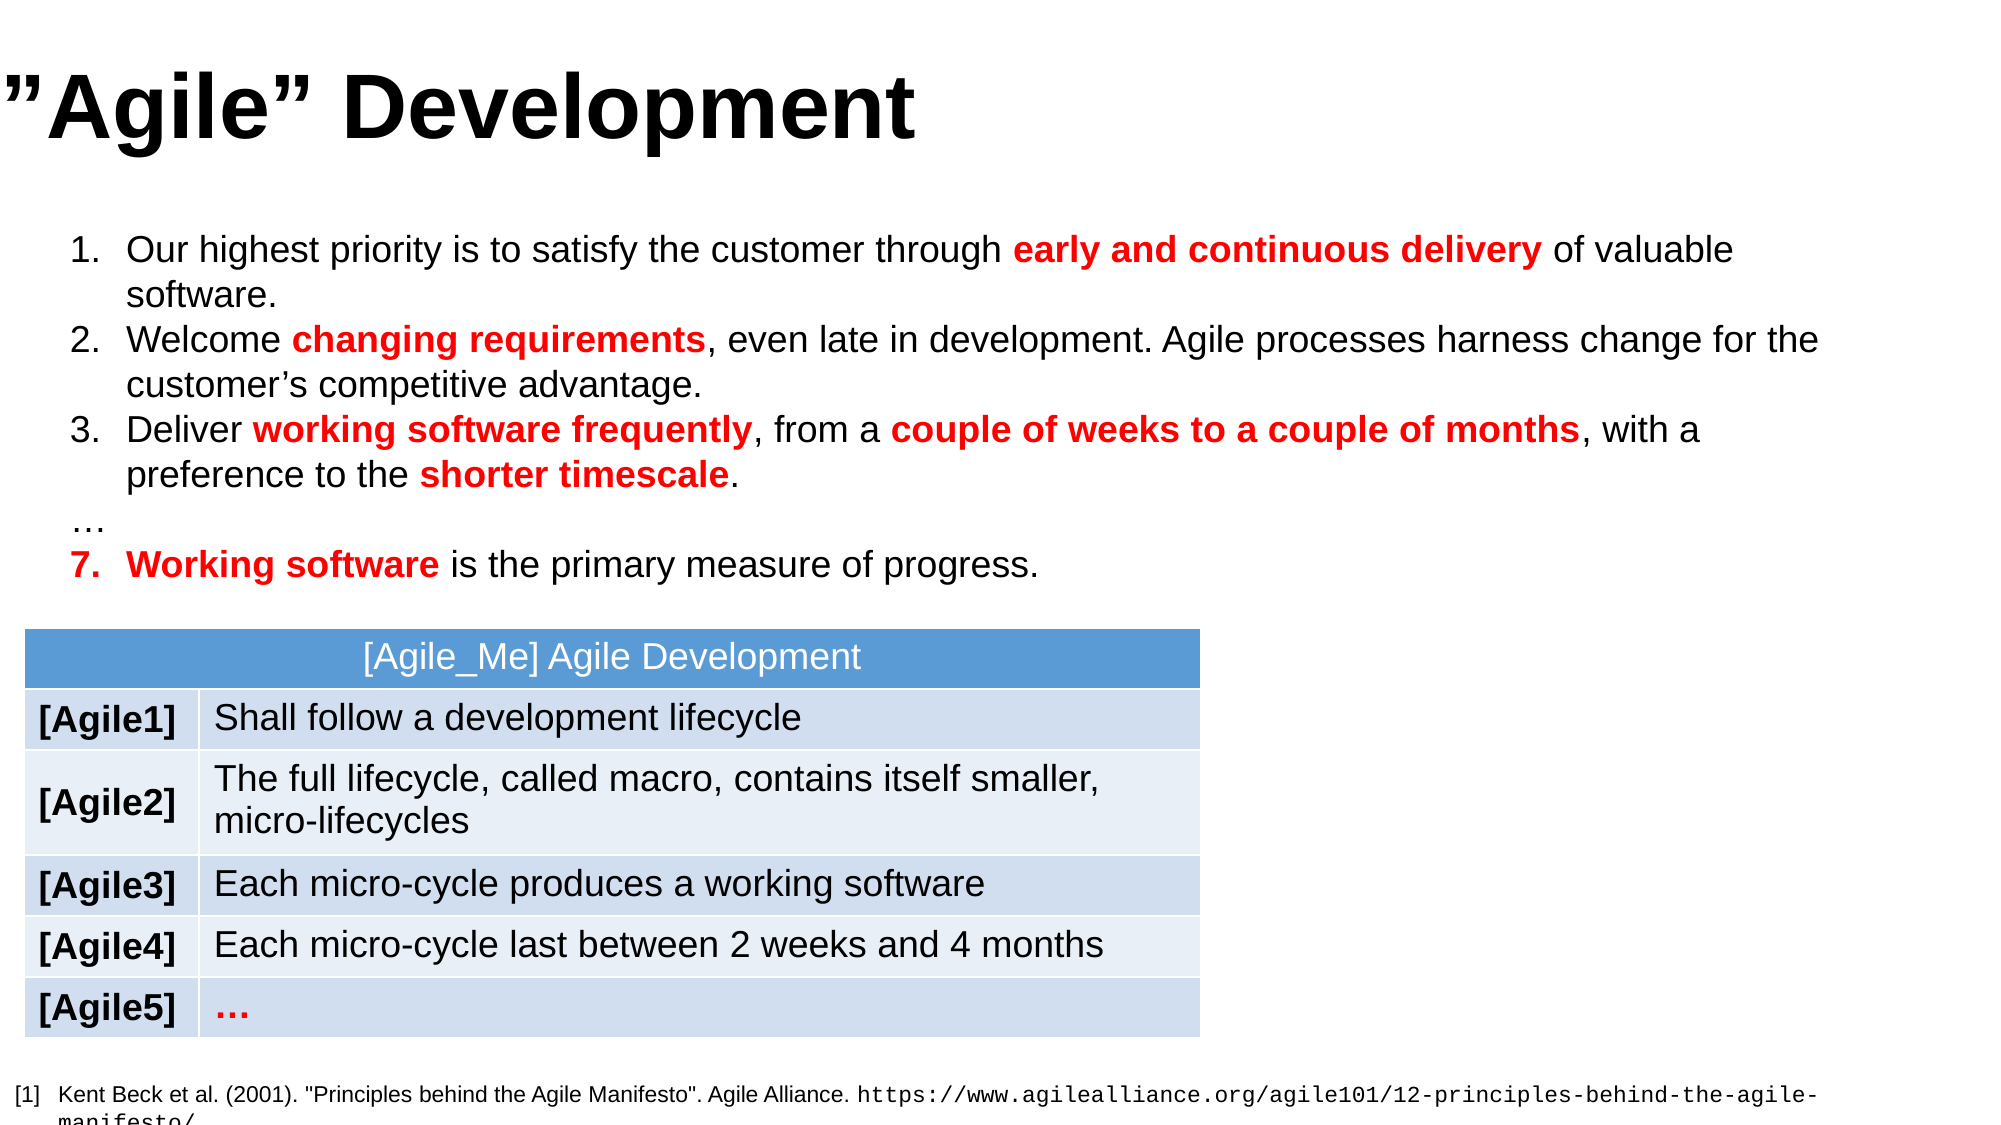

# ”Agile” Development
Our highest priority is to satisfy the customer through early and continuous delivery of valuable software.
Welcome changing requirements, even late in development. Agile processes harness change for the customer’s competitive advantage.
Deliver working software frequently, from a couple of weeks to a couple of months, with a preference to the shorter timescale.
…
Working software is the primary measure of progress.
| [Agile\_Me] Agile Development |  |
| --- | --- |
| [Agile1] | Shall follow a development lifecycle |
| [Agile2] | The full lifecycle, called macro, contains itself smaller, micro-lifecycles |
| [Agile3] | Each micro-cycle produces a working software |
| [Agile4] | Each micro-cycle last between 2 weeks and 4 months |
| [Agile5] | … |
[1] 	Kent Beck et al. (2001). "Principles behind the Agile Manifesto". Agile Alliance. https://www.agilealliance.org/agile101/12-principles-behind-the-agile-manifesto/